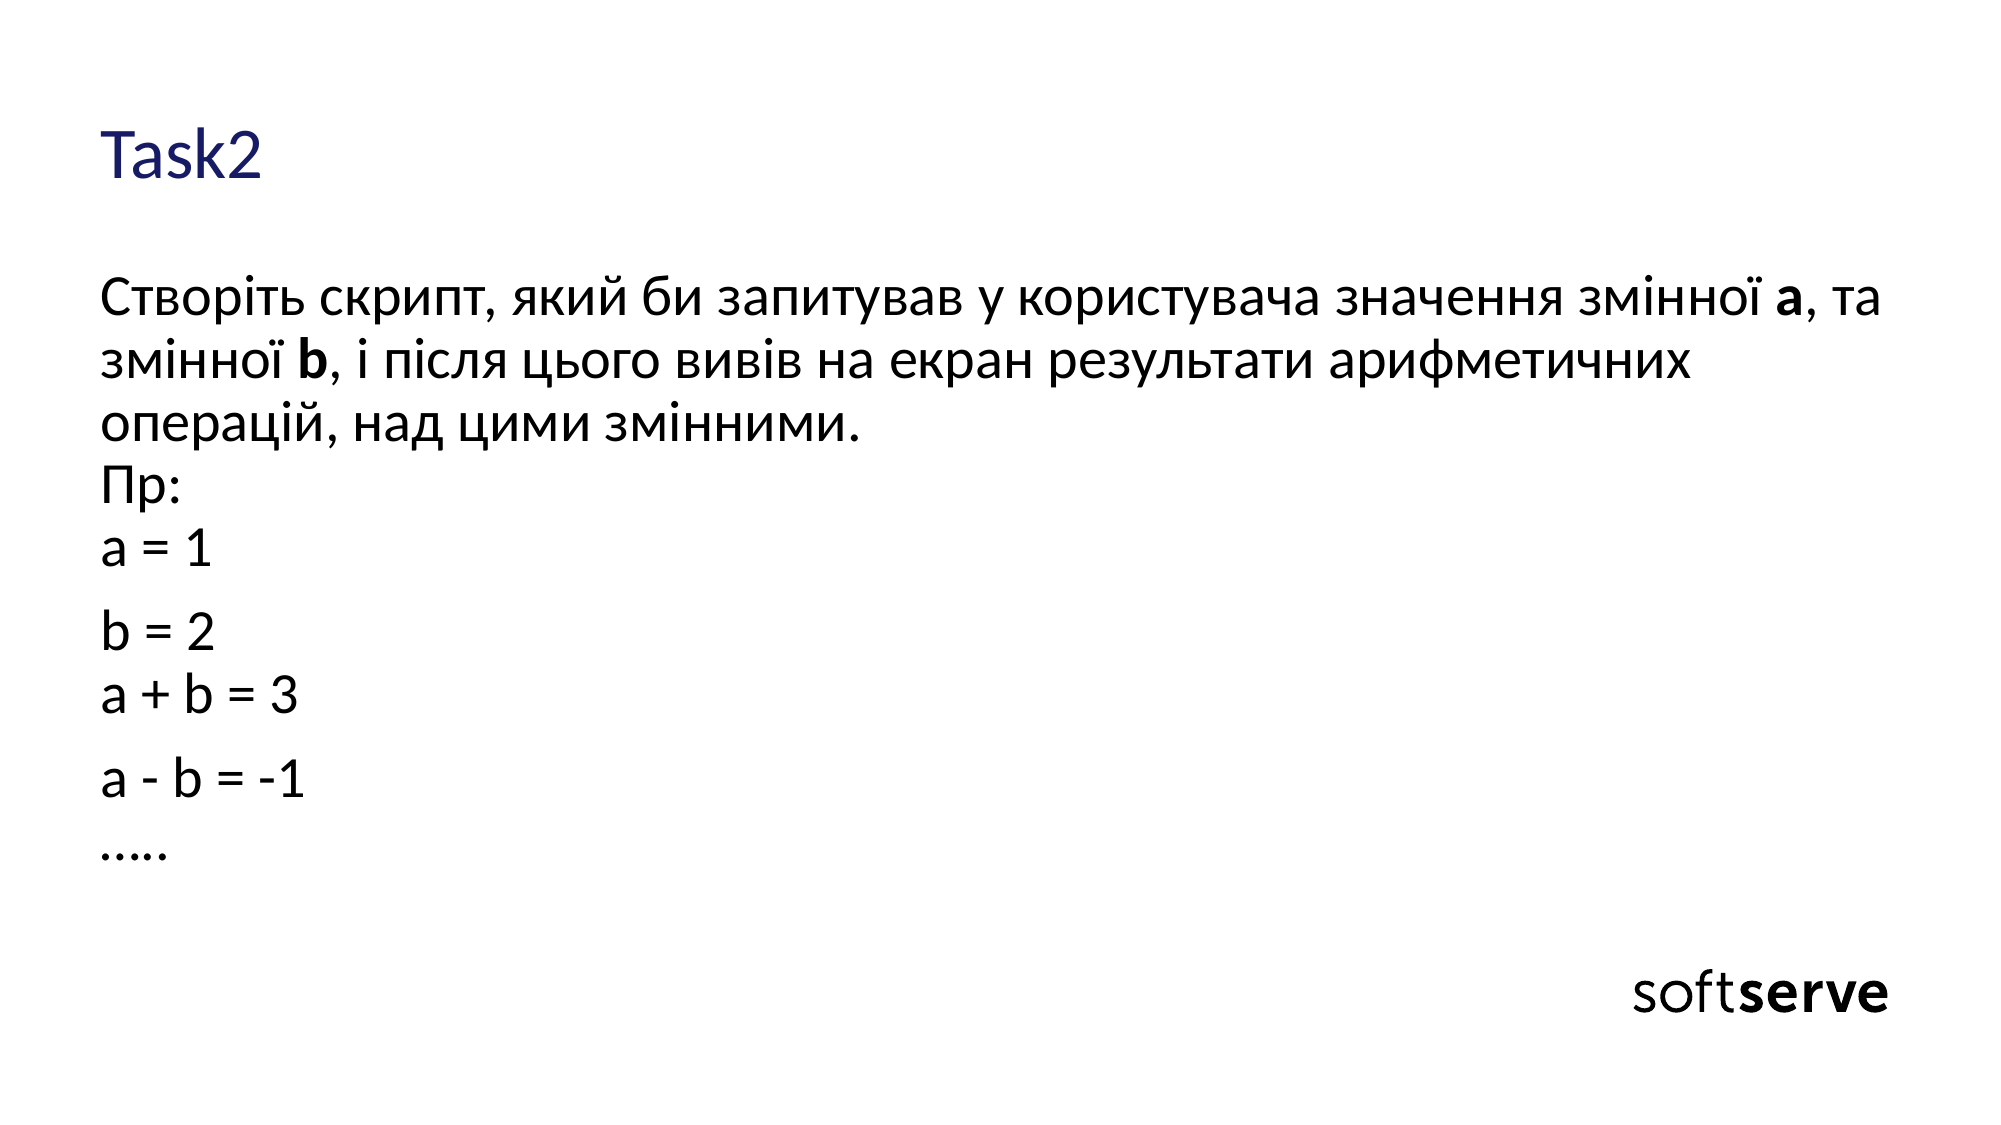

# Task2
Створіть скрипт, який би запитував у користувача значення змінної a, та змінної b, і після цього вивів на екран результати арифметичних операцій, над цими змінними.
Пр:
a = 1
b = 2
a + b = 3
a - b = -1
…..